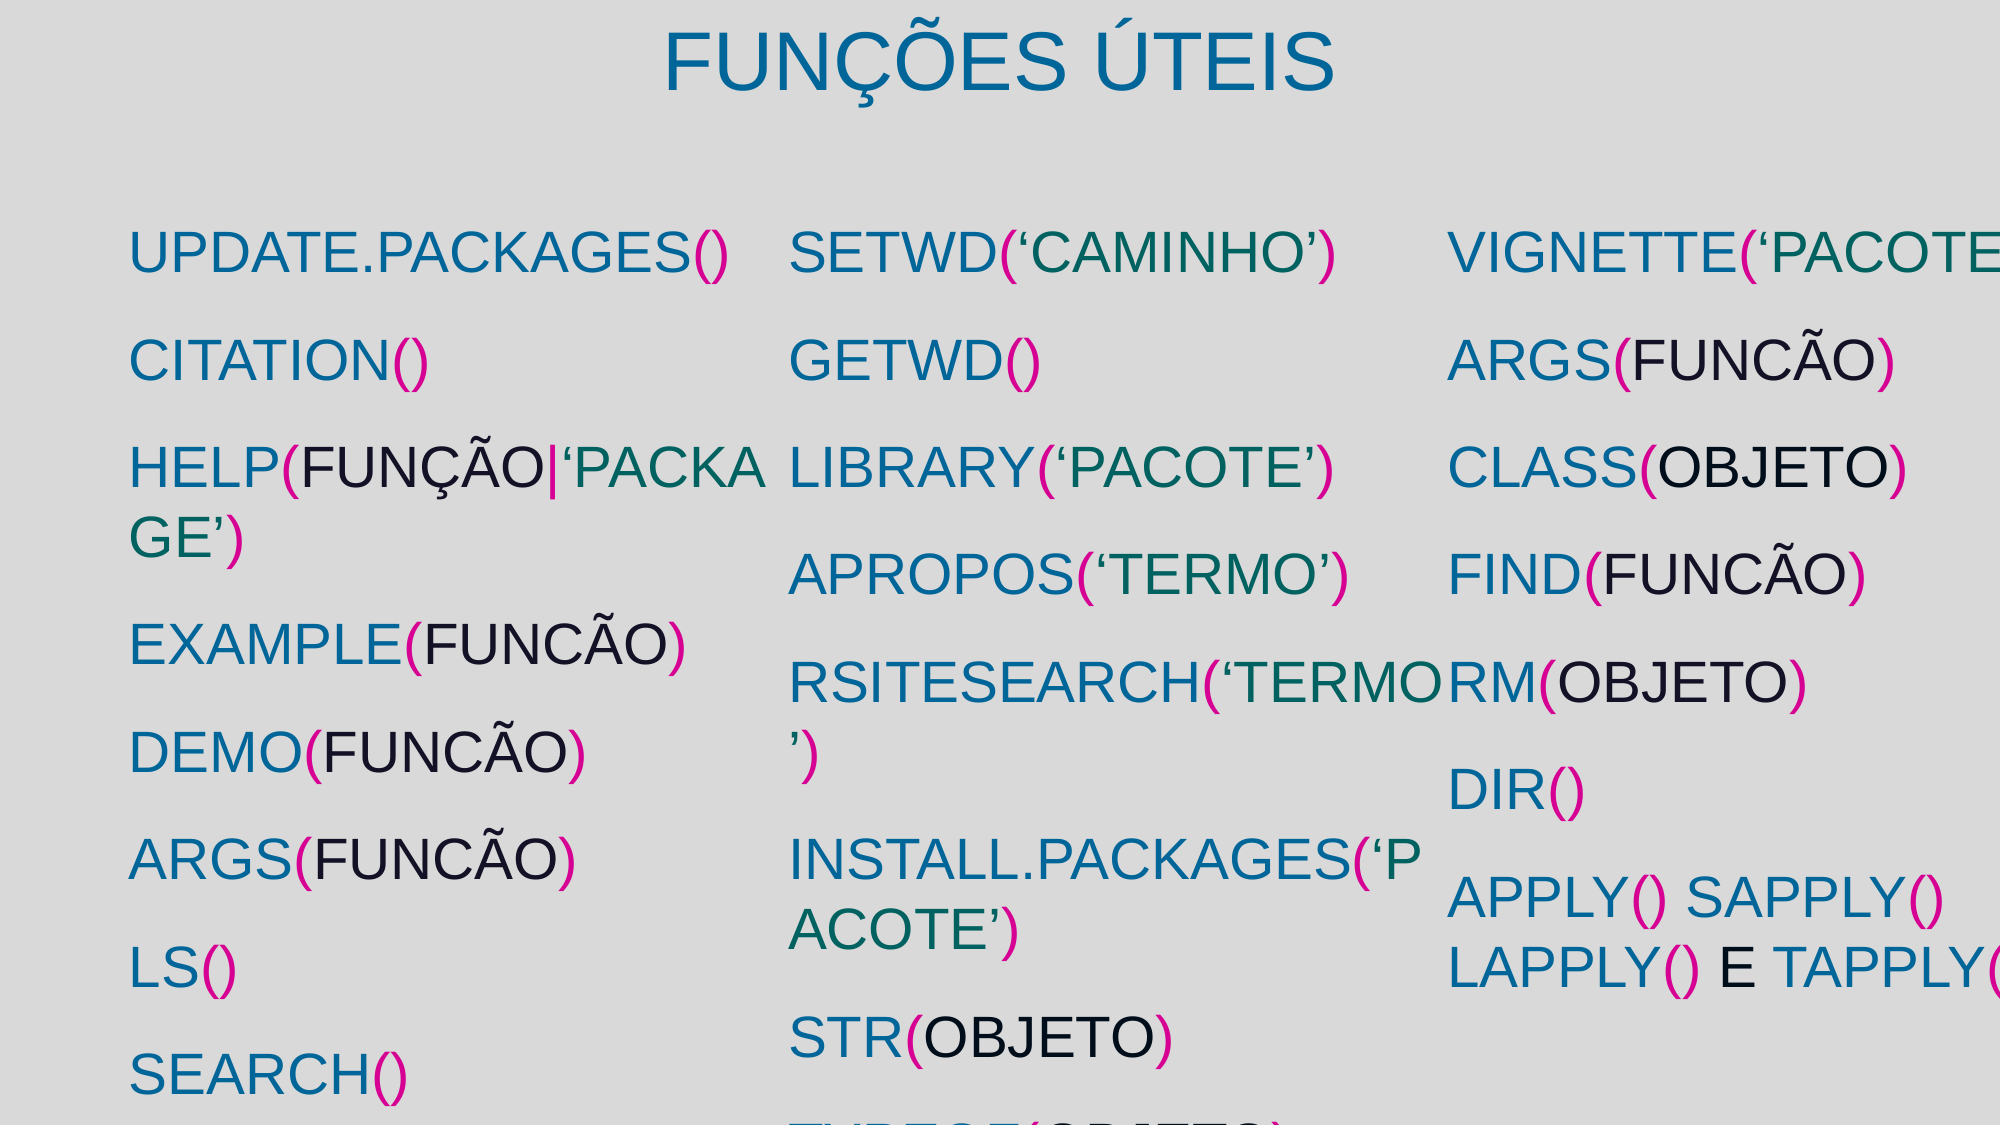

funções úteis
update.packages()
citation()
help(função|‘package’)
example(funcão)
demo(funcão)
args(funcão)
ls()
search()
setwd(‘caminho’)
getwd()
library(‘pacote’)
apropos(‘termo’)
RSiteSearch(‘termo’)
install.packages(‘pacote’)
str(objeto)
typeof(objeto)
vignette(‘pacote’)
args(funcão)
class(objeto)
find(funcão)
rm(objeto)
dir()
apply() sapply()
lapply() e tapply()